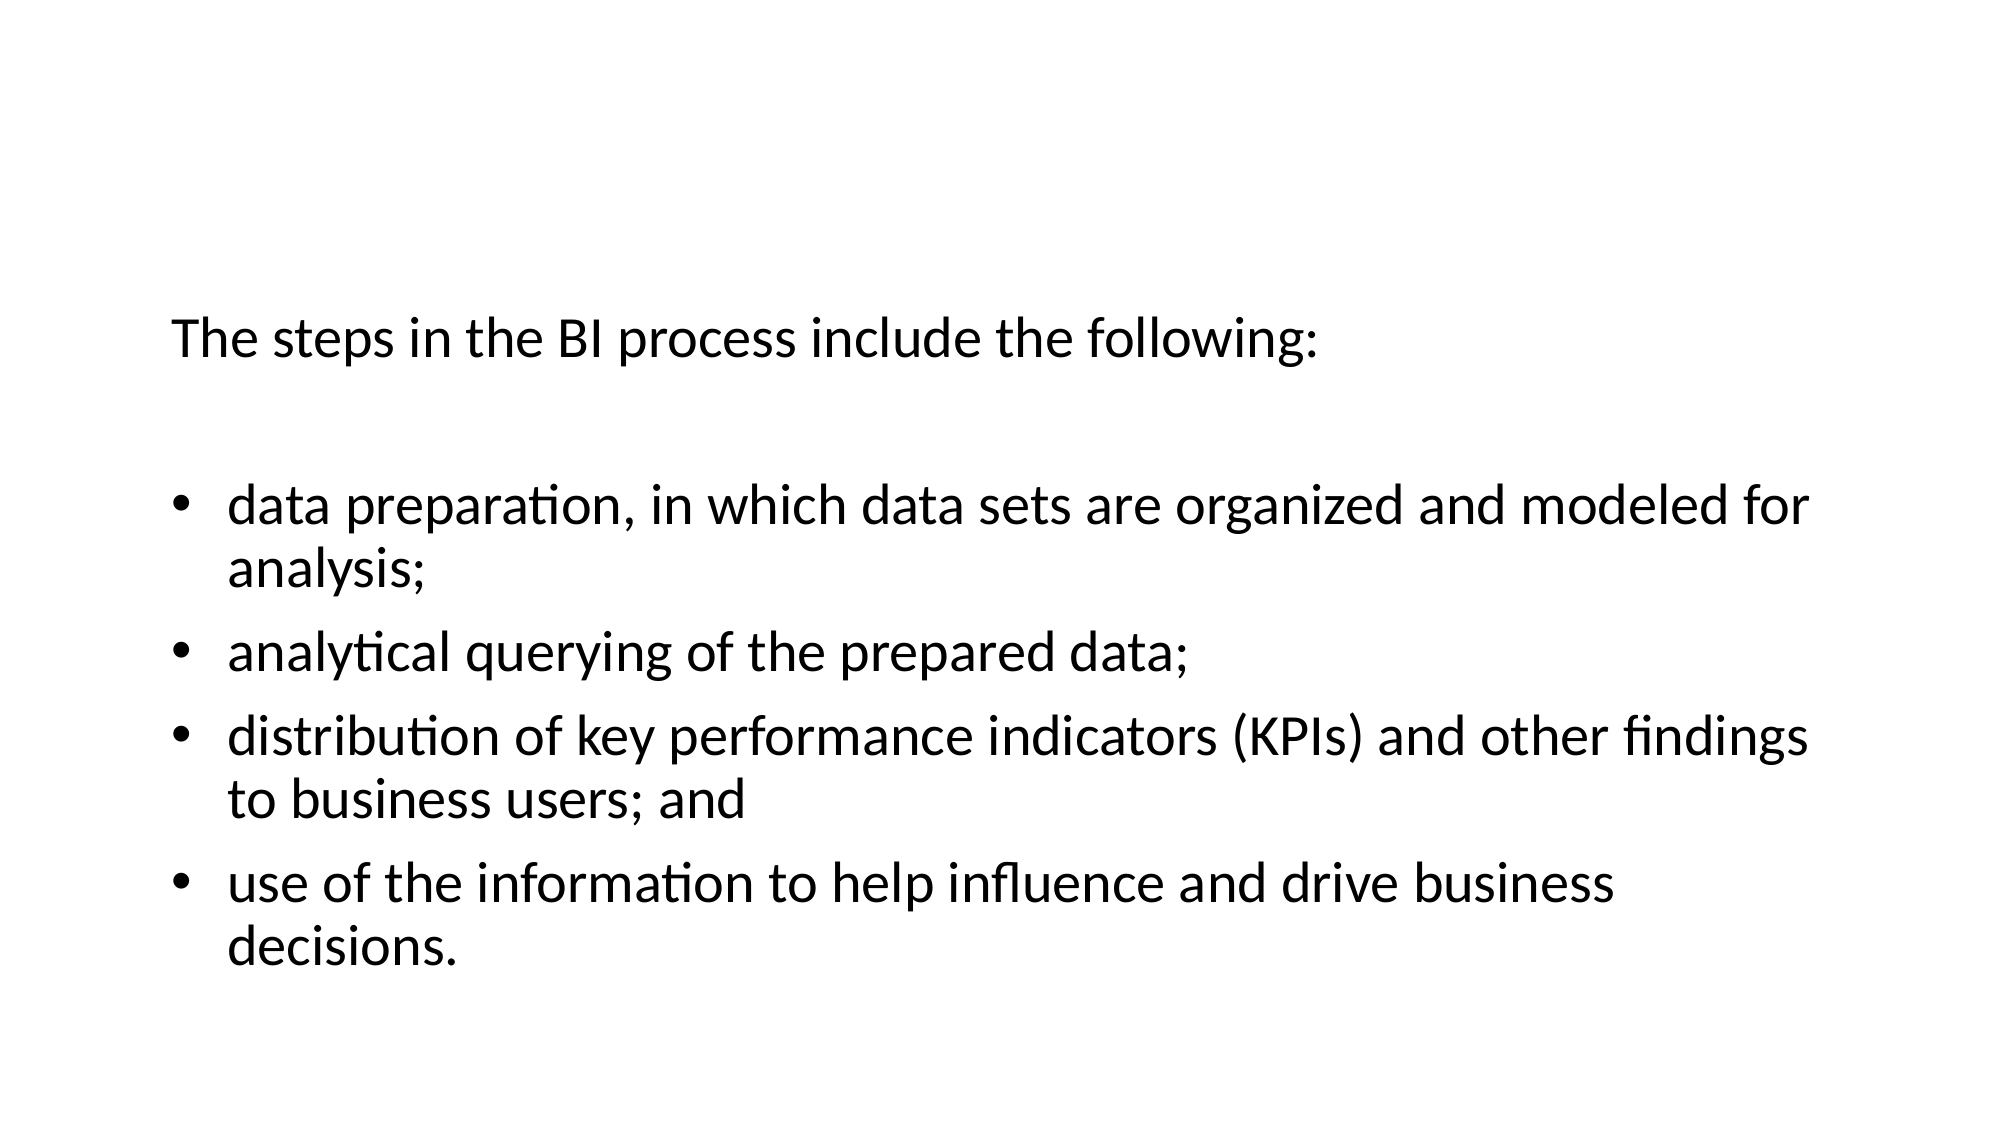

#
The steps in the BI process include the following:

data preparation, in which data sets are organized and modeled for analysis;
analytical querying of the prepared data;
distribution of key performance indicators (KPIs) and other findings to business users; and
use of the information to help influence and drive business decisions.